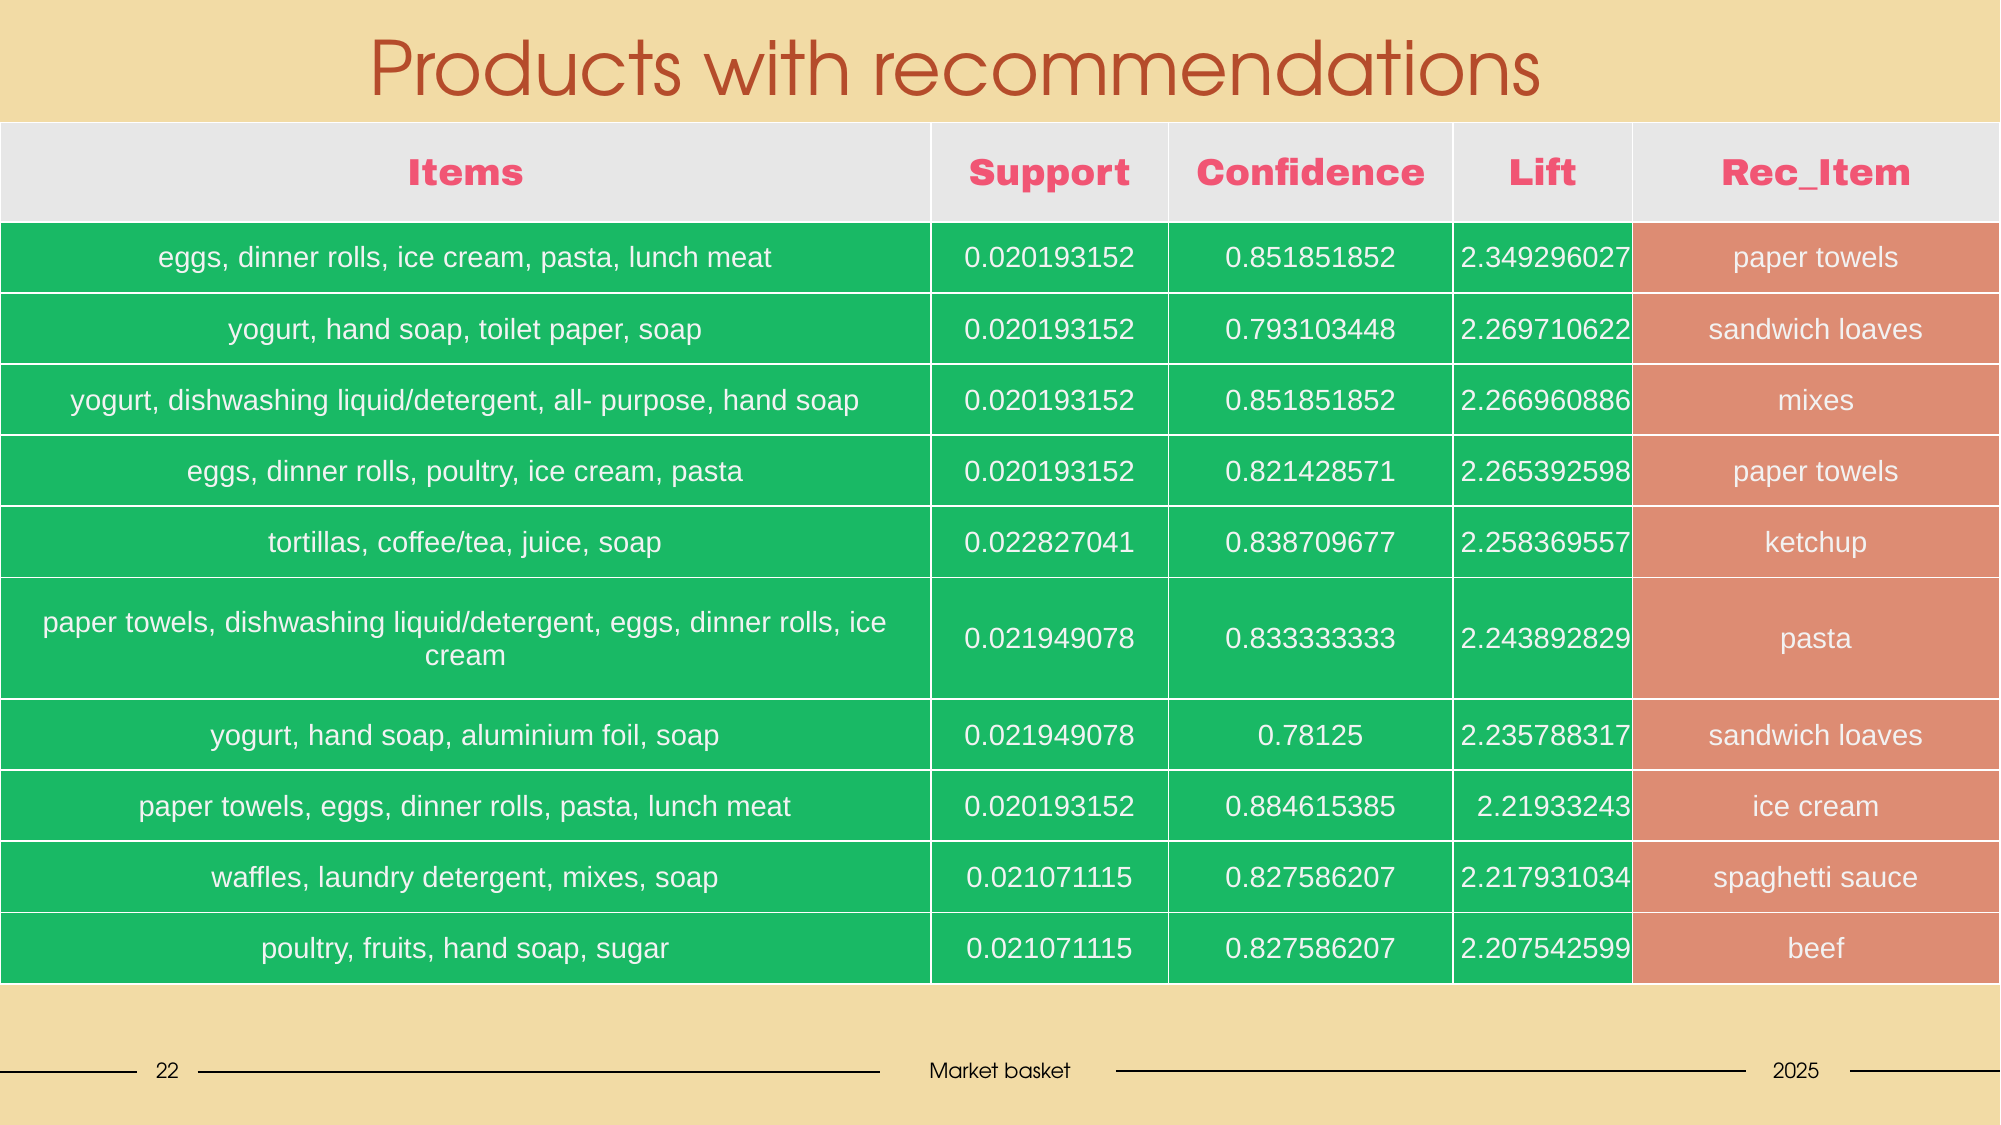

# Products with recommendations
| Items | Support | Confidence | Lift | Rec\_Item |
| --- | --- | --- | --- | --- |
| eggs, dinner rolls, ice cream, pasta, lunch meat | 0.020193152 | 0.851851852 | 2.349296027 | paper towels |
| yogurt, hand soap, toilet paper, soap | 0.020193152 | 0.793103448 | 2.269710622 | sandwich loaves |
| yogurt, dishwashing liquid/detergent, all- purpose, hand soap | 0.020193152 | 0.851851852 | 2.266960886 | mixes |
| eggs, dinner rolls, poultry, ice cream, pasta | 0.020193152 | 0.821428571 | 2.265392598 | paper towels |
| tortillas, coffee/tea, juice, soap | 0.022827041 | 0.838709677 | 2.258369557 | ketchup |
| paper towels, dishwashing liquid/detergent, eggs, dinner rolls, ice cream | 0.021949078 | 0.833333333 | 2.243892829 | pasta |
| yogurt, hand soap, aluminium foil, soap | 0.021949078 | 0.78125 | 2.235788317 | sandwich loaves |
| paper towels, eggs, dinner rolls, pasta, lunch meat | 0.020193152 | 0.884615385 | 2.21933243 | ice cream |
| waffles, laundry detergent, mixes, soap | 0.021071115 | 0.827586207 | 2.217931034 | spaghetti sauce |
| poultry, fruits, hand soap, sugar | 0.021071115 | 0.827586207 | 2.207542599 | beef |
22
Market basket
2025